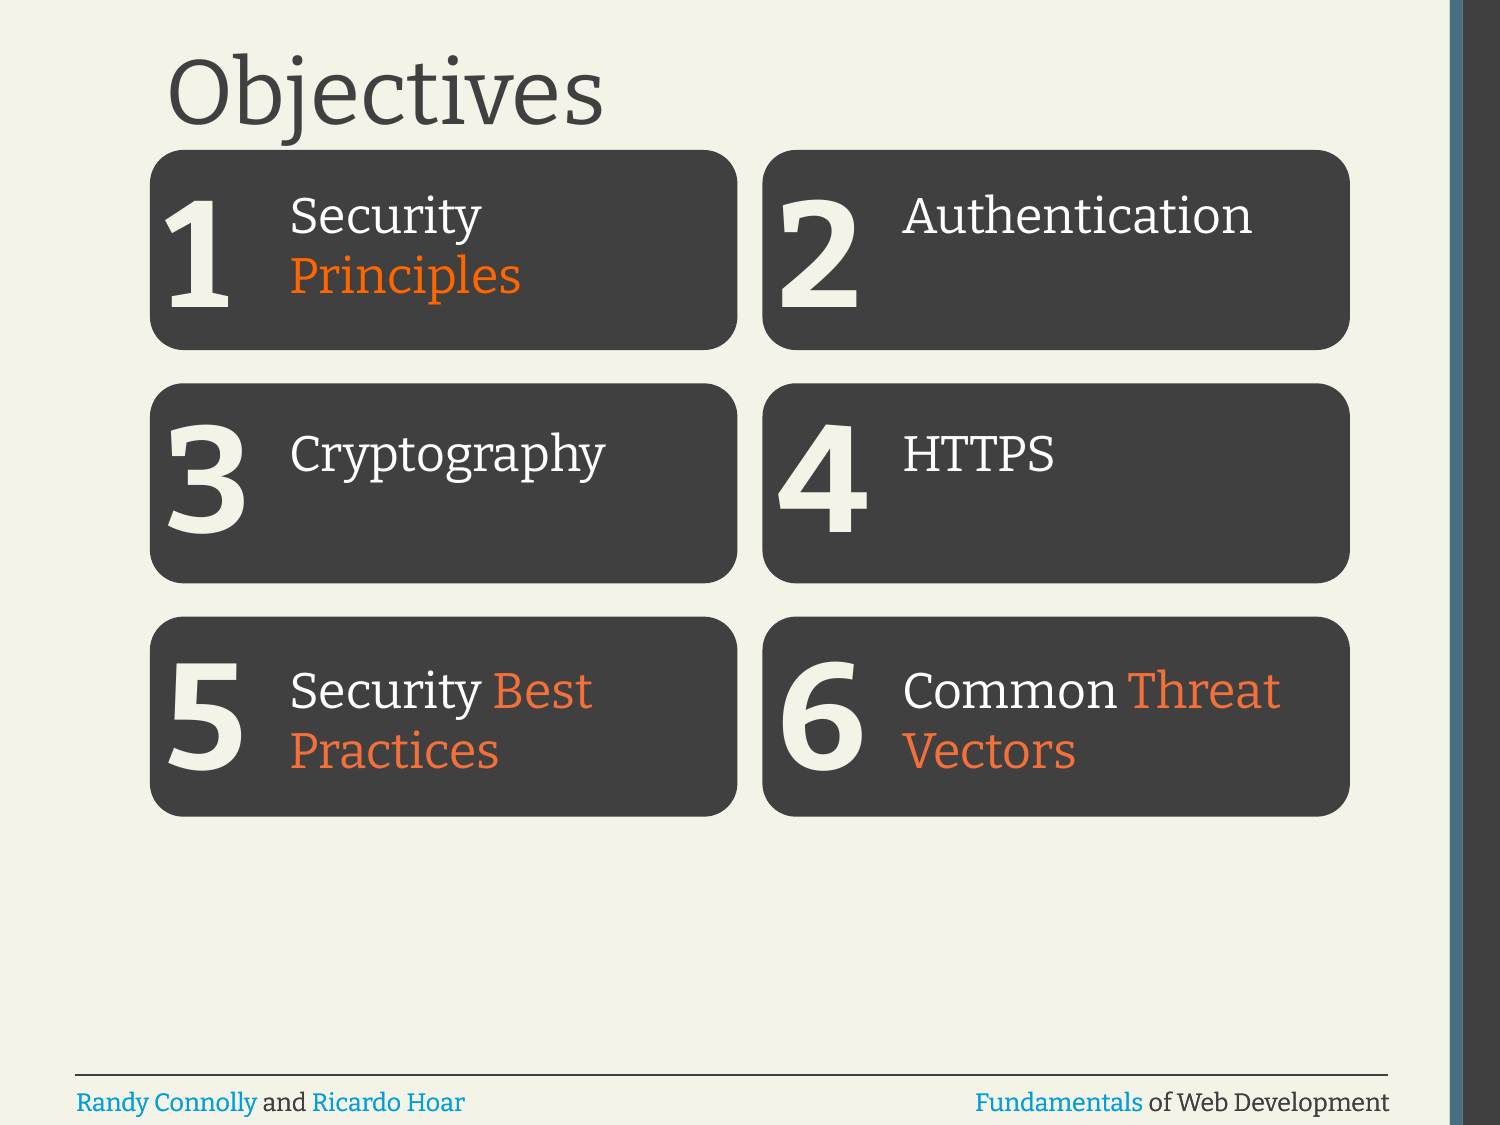

# Objectives

1

2
Security Principles
Authentication
3
4

Cryptography
HTTPS
5
6

Security Best Practices
Common Threat Vectors